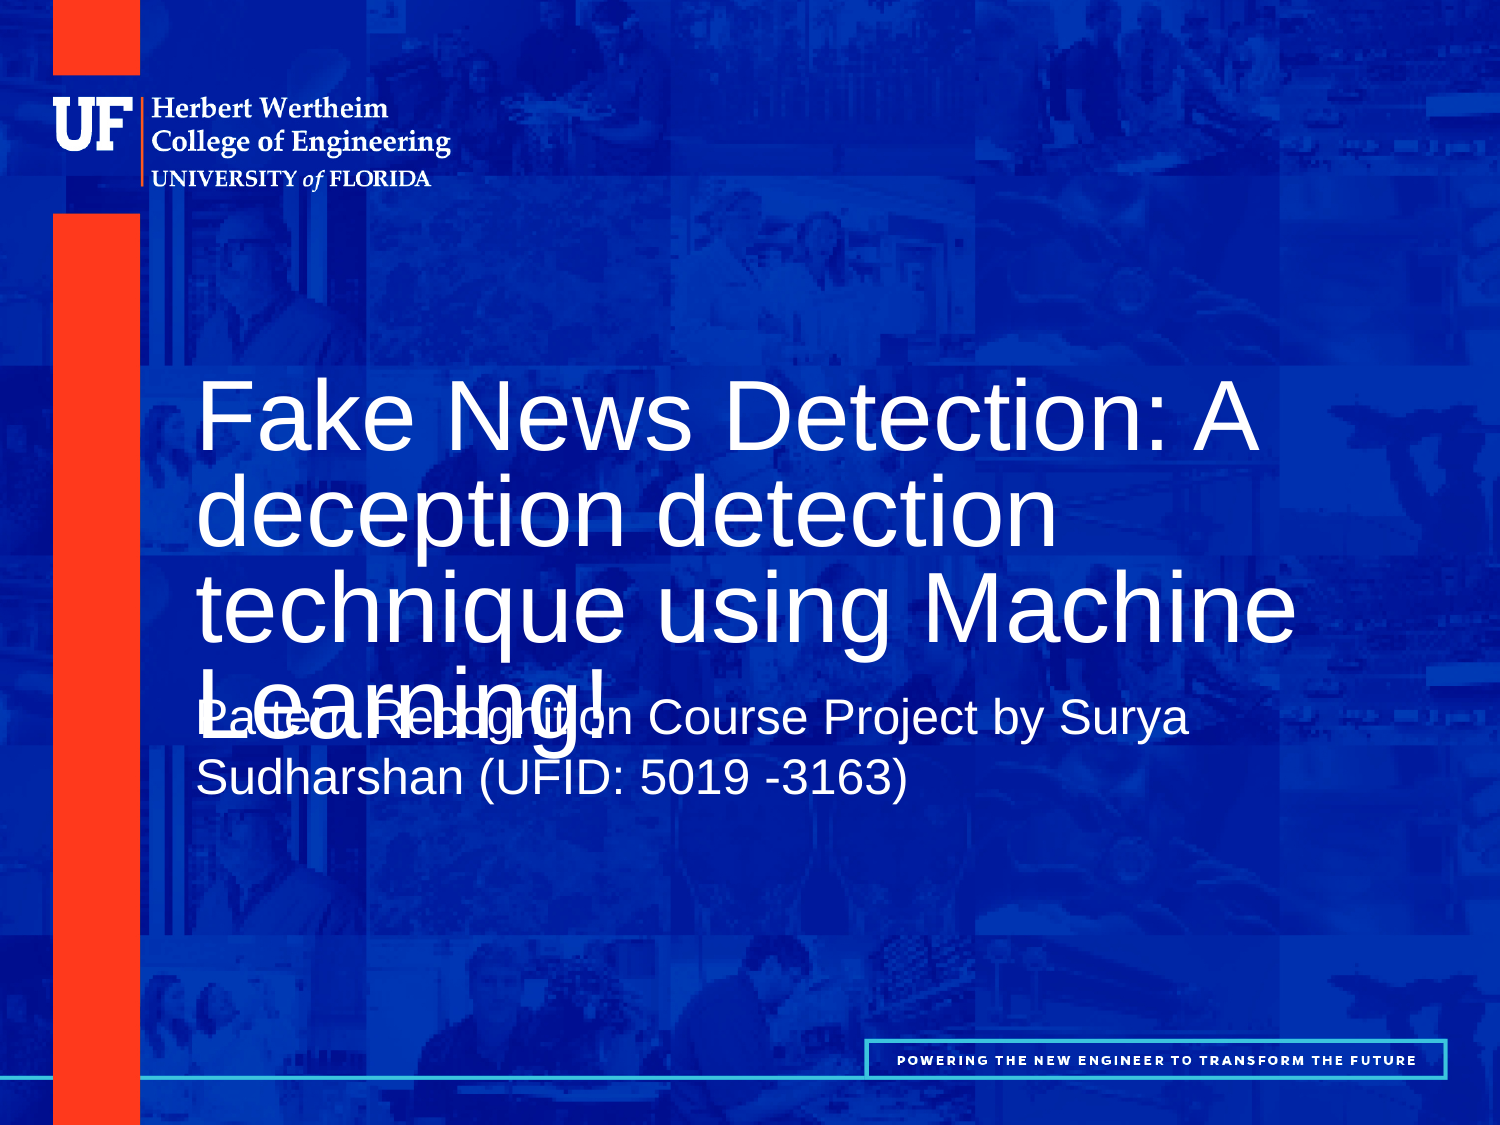

# Fake News Detection: A deception detection technique using Machine Learning!
Pattern Recognition Course Project by Surya Sudharshan (UFID: 5019 -3163)